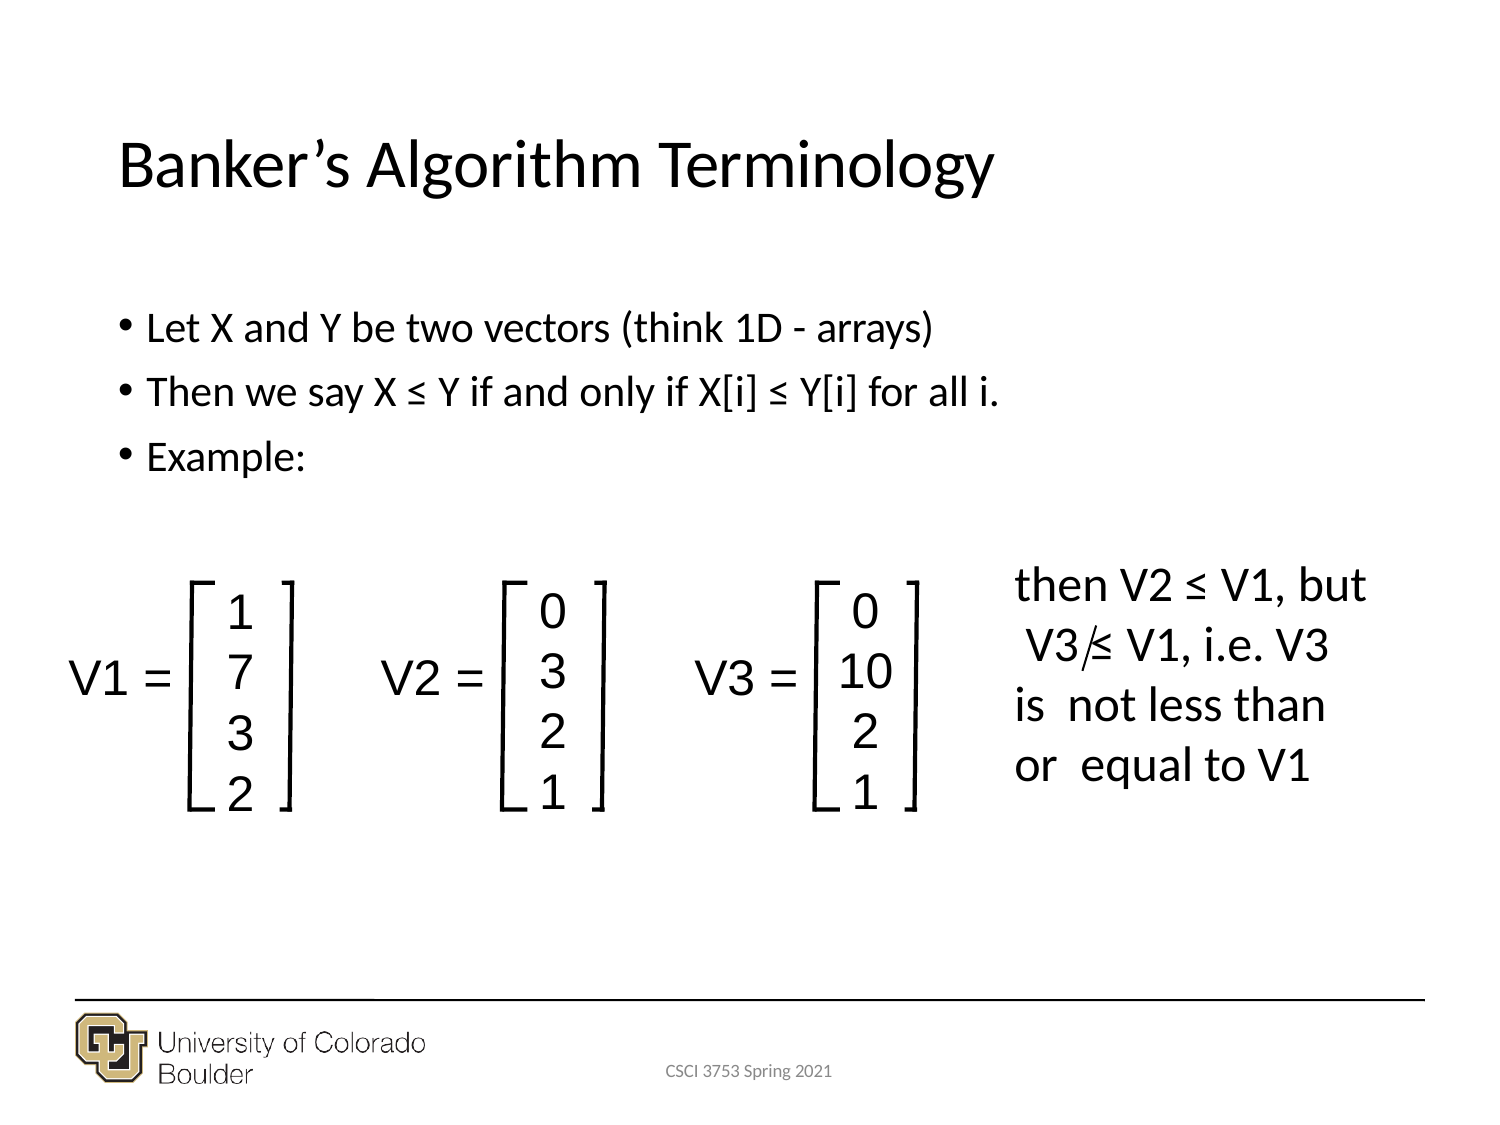

# Banker’s Algorithm Terminology
Let X and Y be two vectors (think 1D - arrays)
Then we say X ≤ Y if and only if X[i] ≤ Y[i] for all i.
Example:
then V2 ≤ V1, but  V3 ≤ V1, i.e. V3 is  not less than or  equal to V1
0
3
2
1
0
10
2
1
1
7
3
2

V1 =
V2 =
V3 =
CSCI 3753 Spring 2021